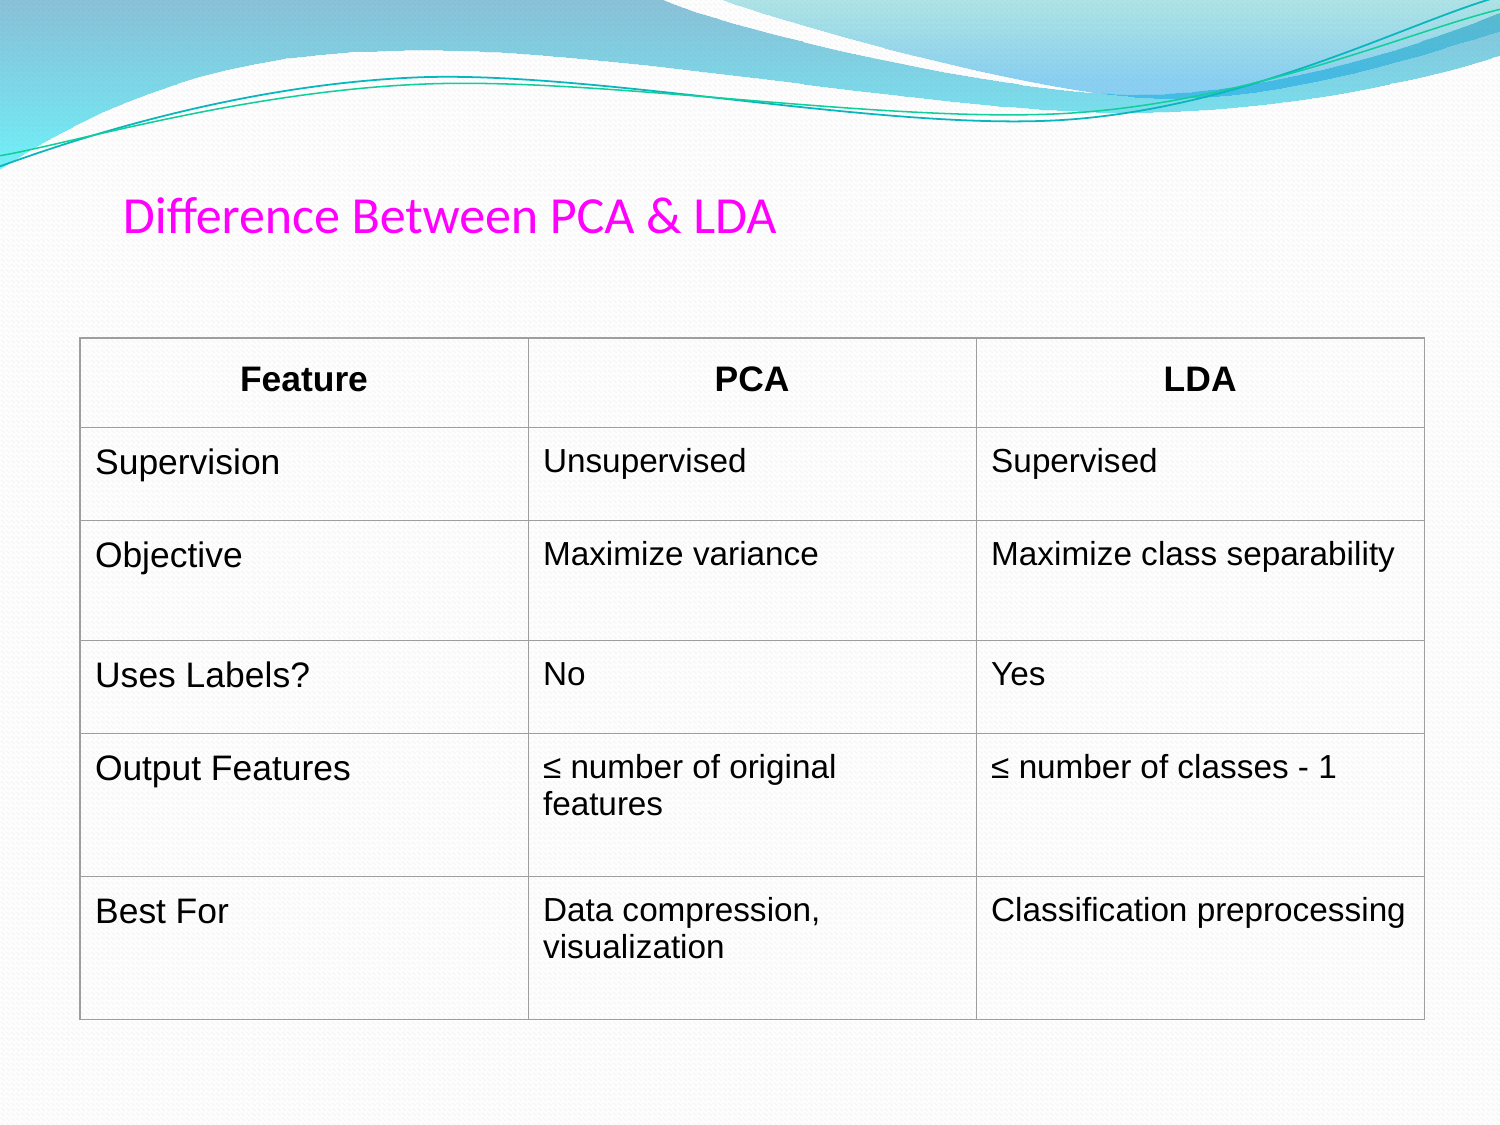

# Difference Between PCA & LDA
| Feature | PCA | LDA |
| --- | --- | --- |
| Supervision | Unsupervised | Supervised |
| Objective | Maximize variance | Maximize class separability |
| Uses Labels? | No | Yes |
| Output Features | ≤ number of original features | ≤ number of classes - 1 |
| Best For | Data compression, visualization | Classification preprocessing |